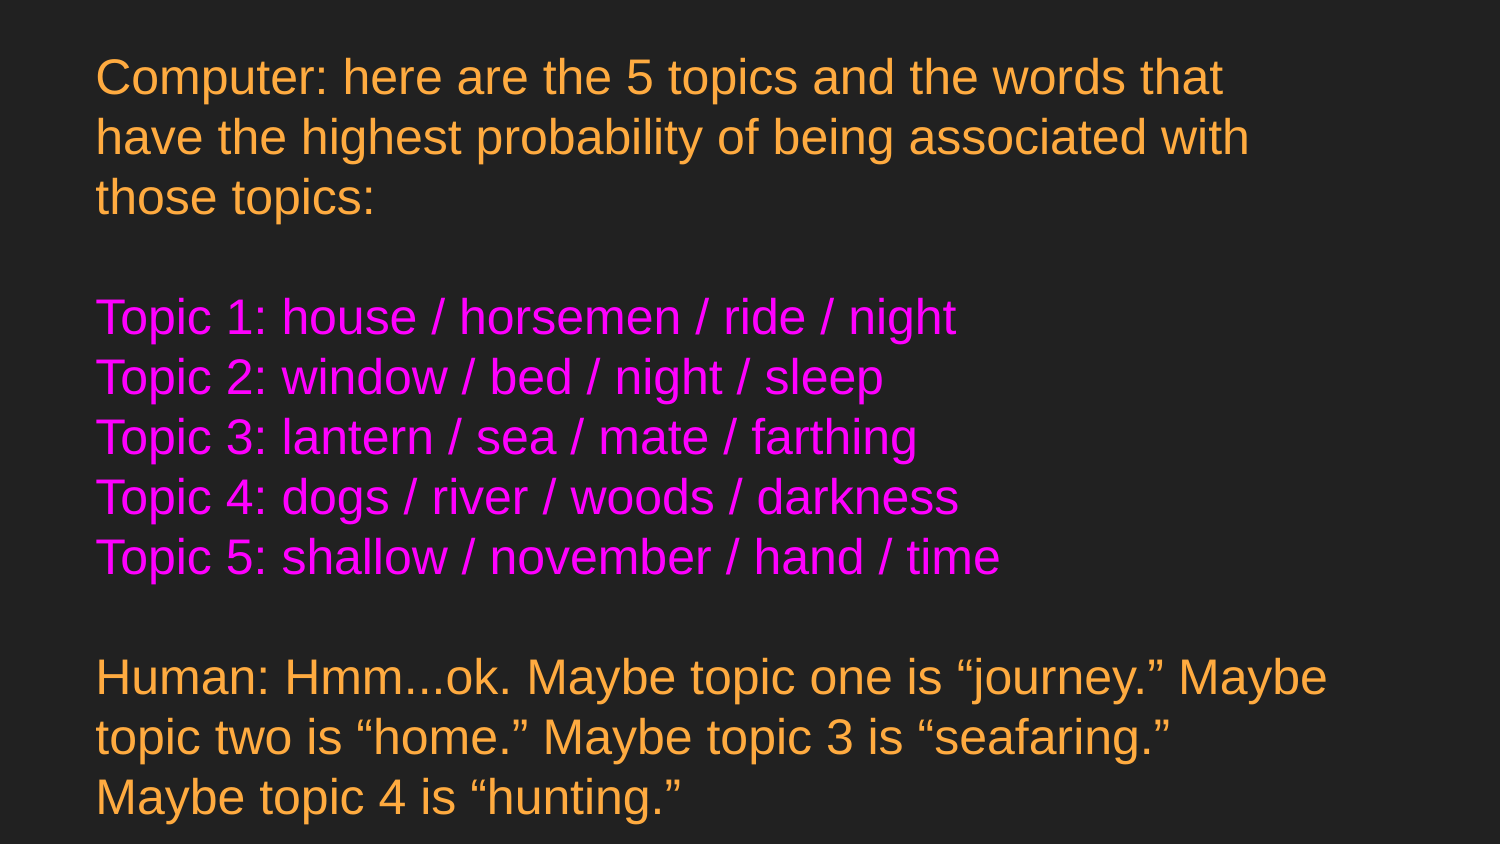

# Computer: here are the 5 topics and the words that have the highest probability of being associated with those topics:

Topic 1: house / horsemen / ride / night
Topic 2: window / bed / night / sleep
Topic 3: lantern / sea / mate / farthing
Topic 4: dogs / river / woods / darkness
Topic 5: shallow / november / hand / time

Human: Hmm...ok. Maybe topic one is “journey.” Maybe topic two is “home.” Maybe topic 3 is “seafaring.” Maybe topic 4 is “hunting.”